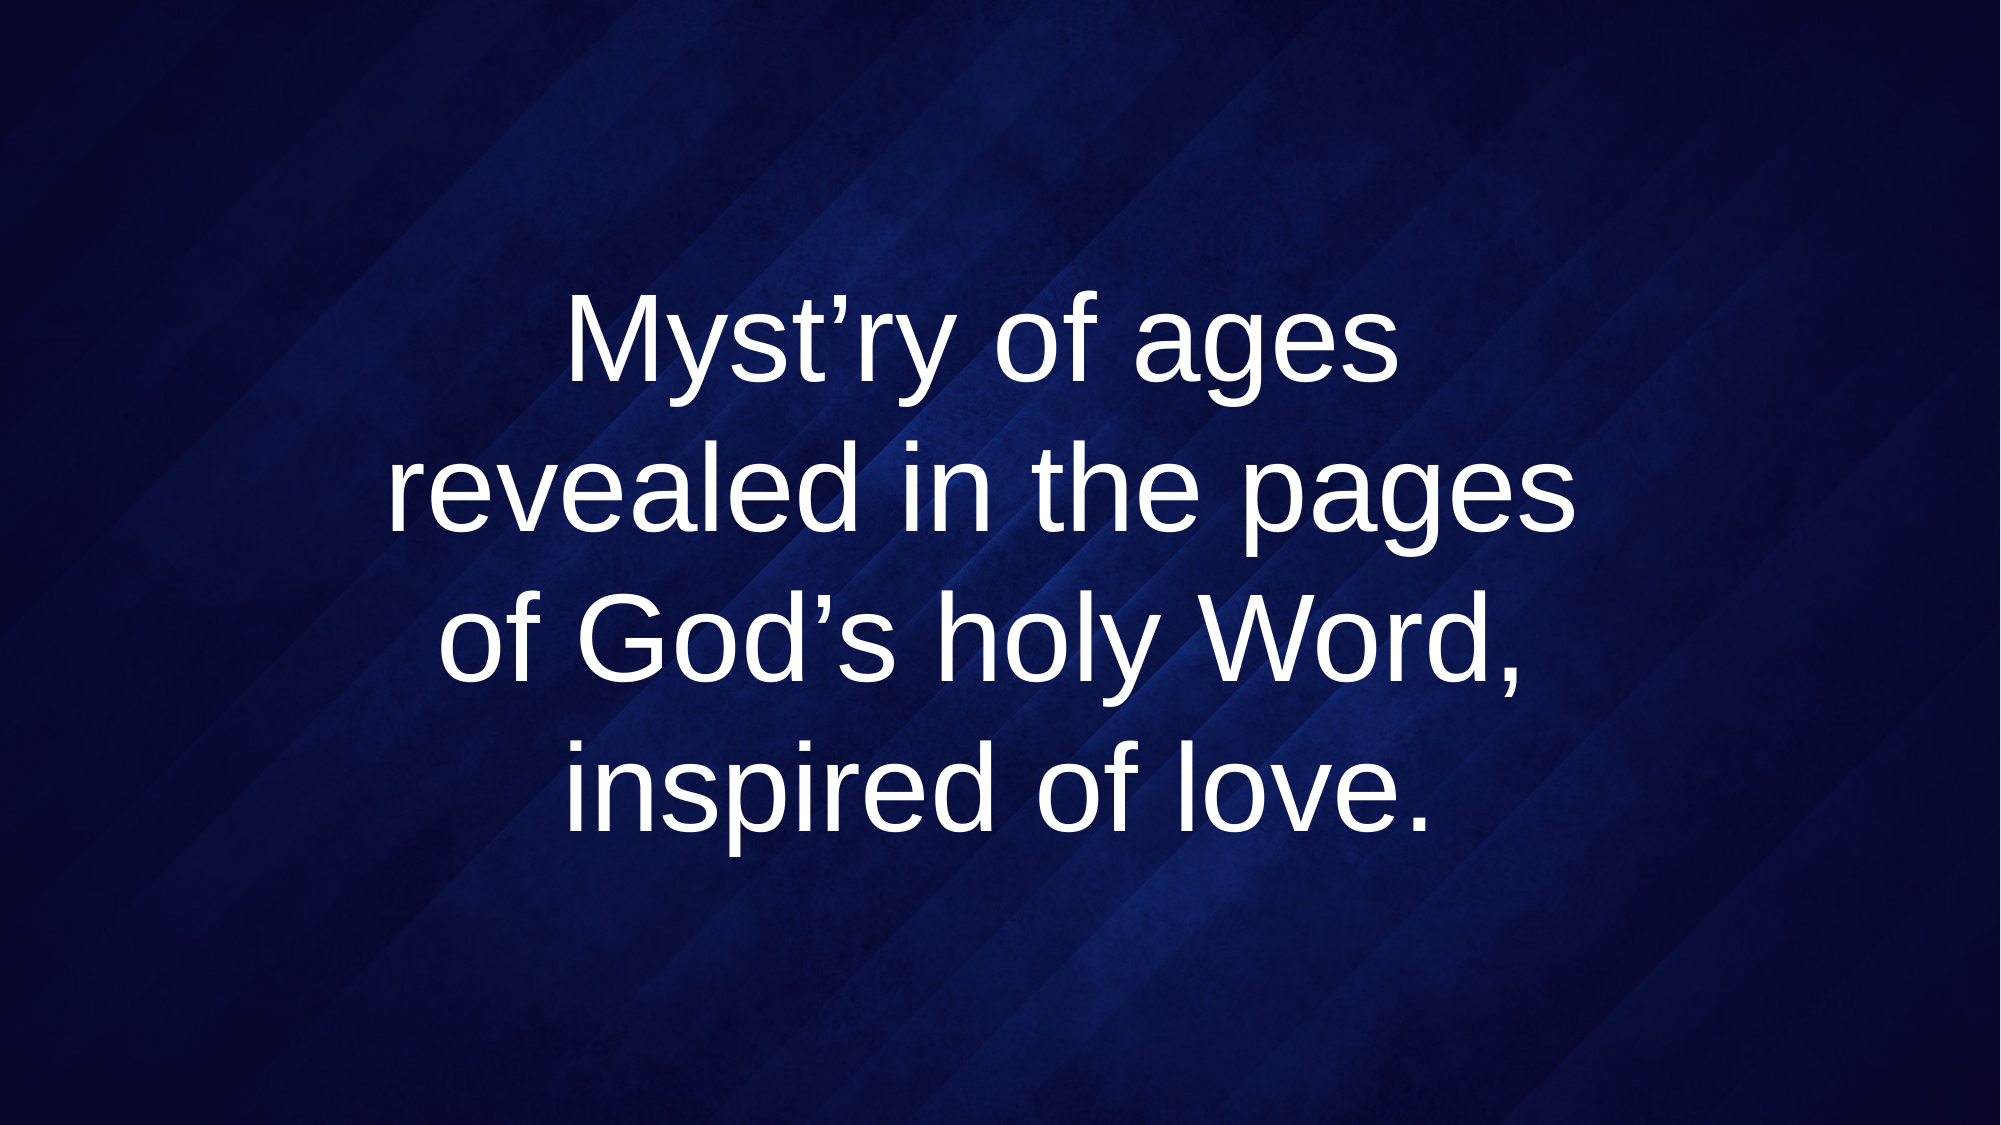

# Myst’ry of ages revealed in the pages of God’s holy Word, inspired of love.